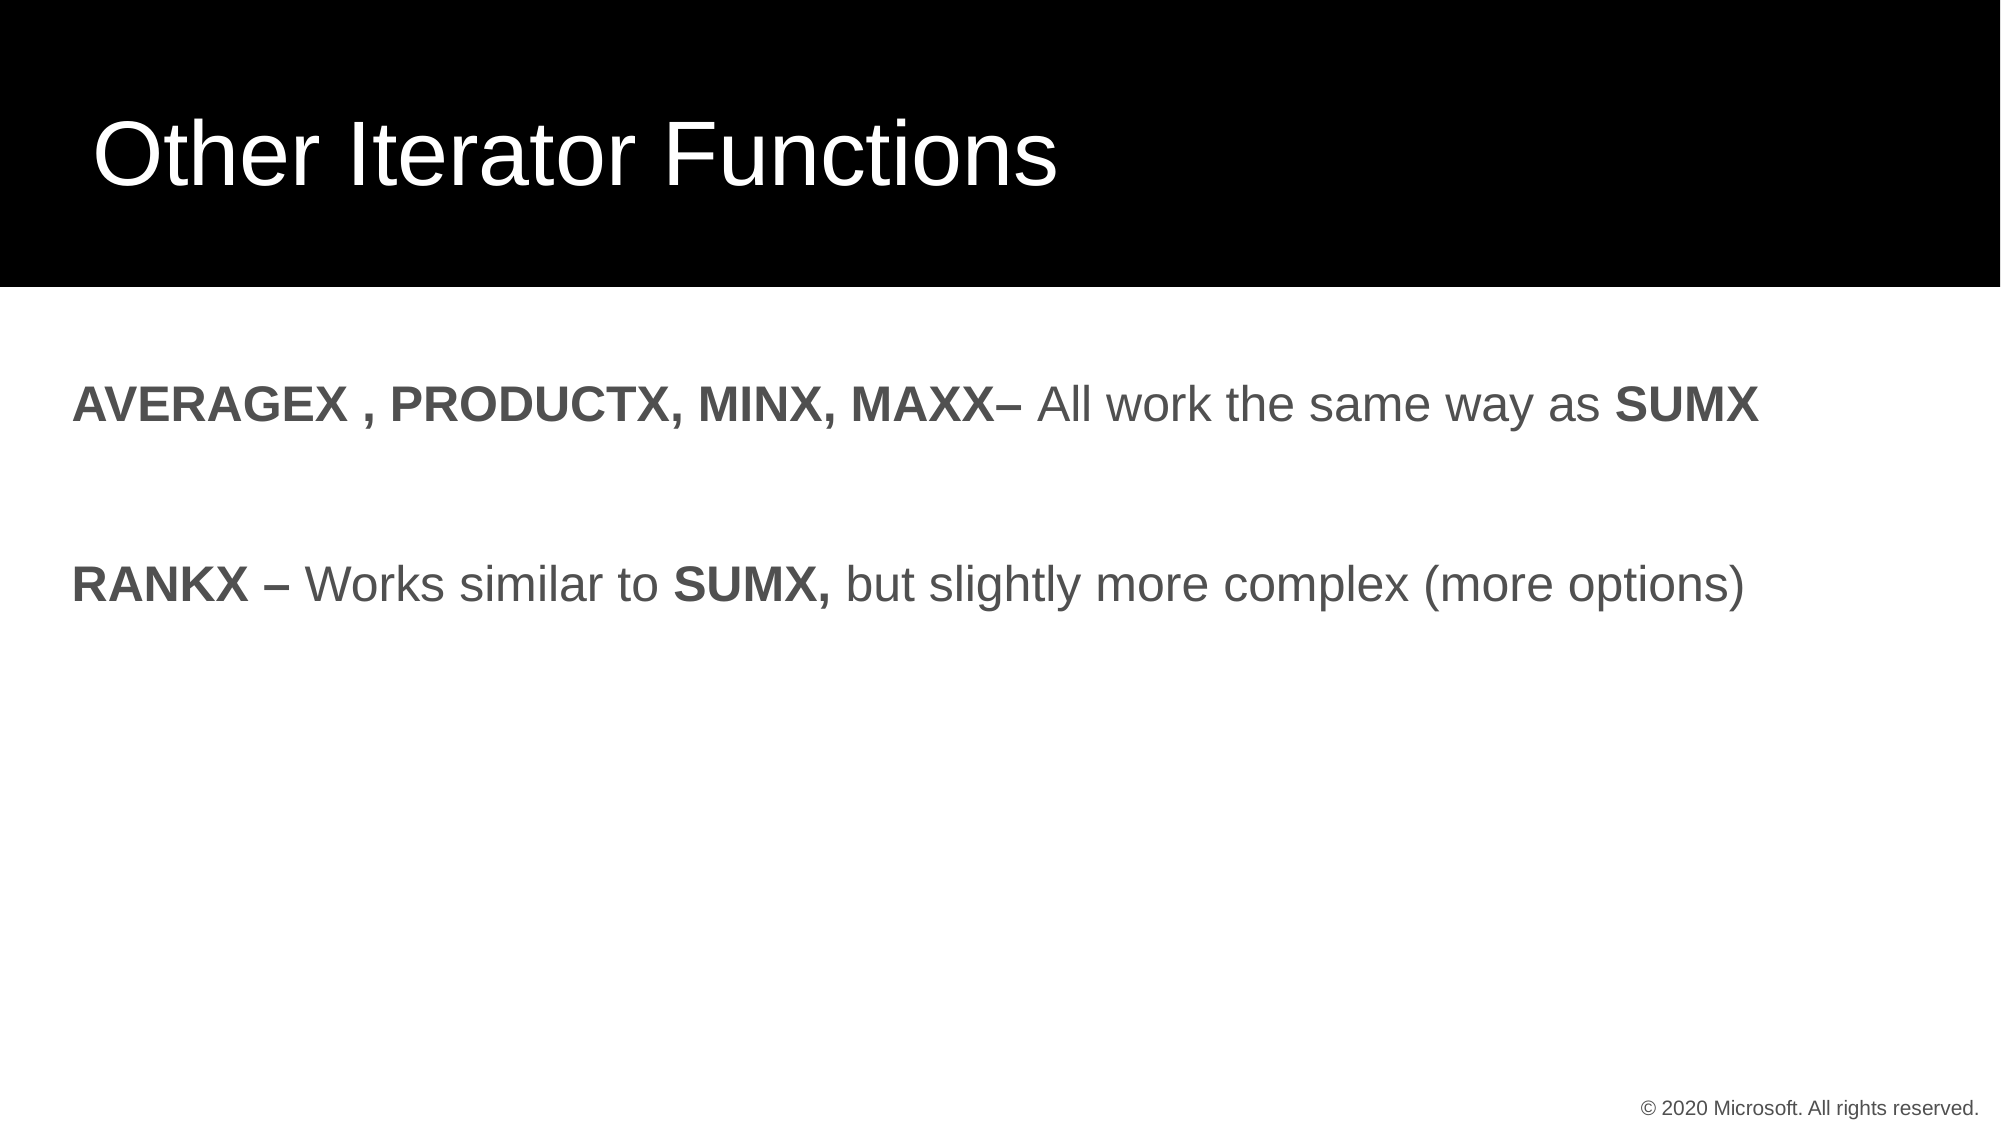

Other Iterator Functions

AVERAGEX , PRODUCTX, MINX, MAXX– All work the same way as SUMX

RANKX – Works similar to SUMX, but slightly more complex (more options)

© 2020 Microsoft. All rights reserved.